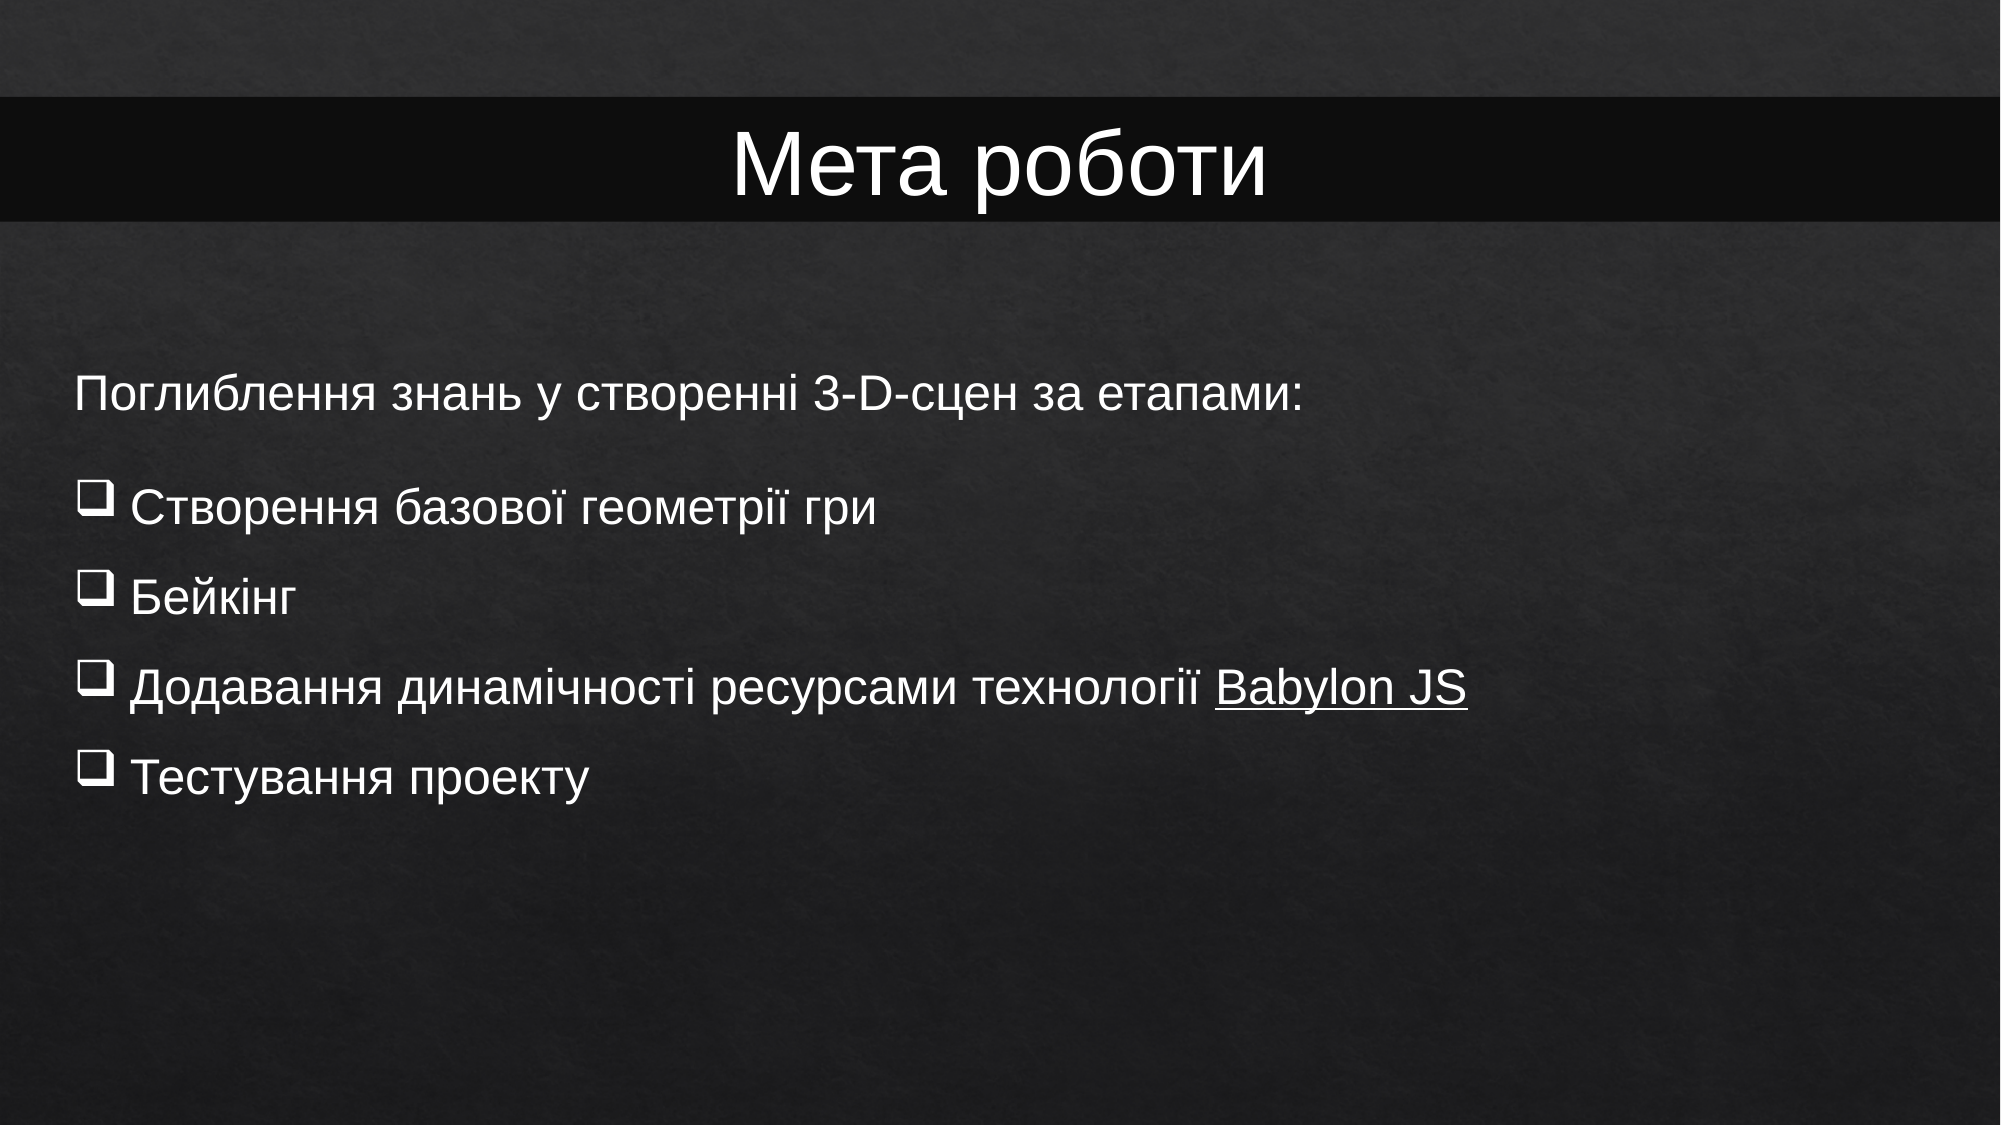

Мета роботи
Поглиблення знань у створенні 3-D-сцен за етапами:
Створення базової геометрії гри
Бейкінг
Додавання динамічності ресурсами технології Babylon JS
Тестування проекту